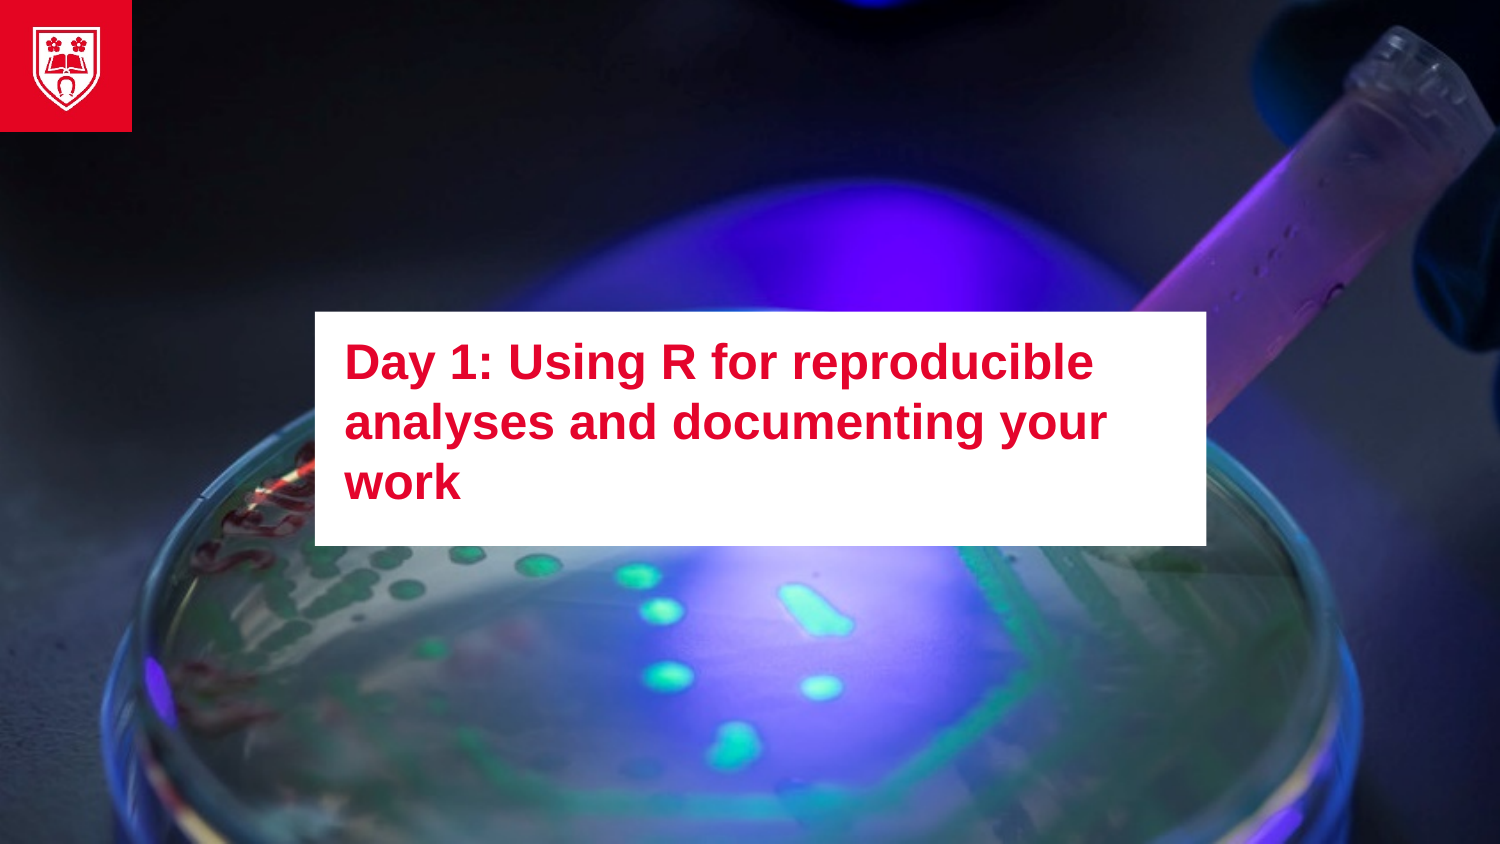

# Day 1: Using R for reproducible analyses and documenting your work